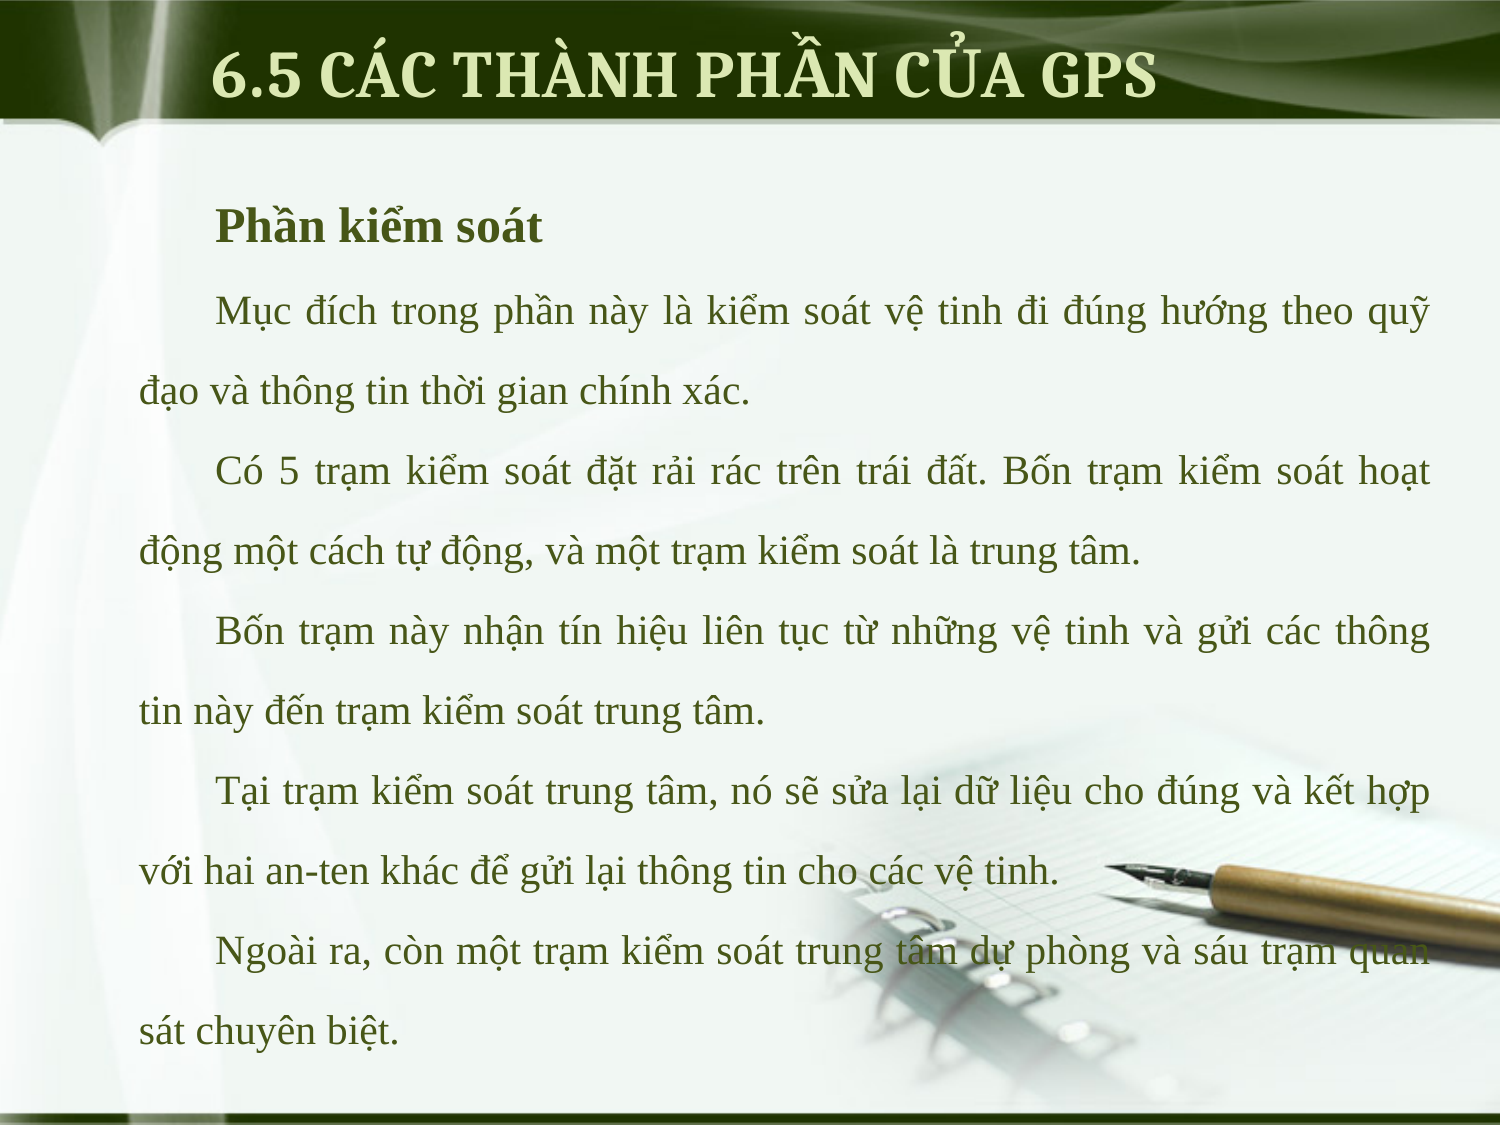

# 6.5 CÁC THÀNH PHẦN CỦA GPS
Phần kiểm soát
Mục đích trong phần này là kiểm soát vệ tinh đi đúng hướng theo quỹ đạo và thông tin thời gian chính xác.
Có 5 trạm kiểm soát đặt rải rác trên trái đất. Bốn trạm kiểm soát hoạt động một cách tự động, và một trạm kiểm soát là trung tâm.
Bốn trạm này nhận tín hiệu liên tục từ những vệ tinh và gửi các thông tin này đến trạm kiểm soát trung tâm.
Tại trạm kiểm soát trung tâm, nó sẽ sửa lại dữ liệu cho đúng và kết hợp với hai an-ten khác để gửi lại thông tin cho các vệ tinh.
Ngoài ra, còn một trạm kiểm soát trung tâm dự phòng và sáu trạm quan sát chuyên biệt.